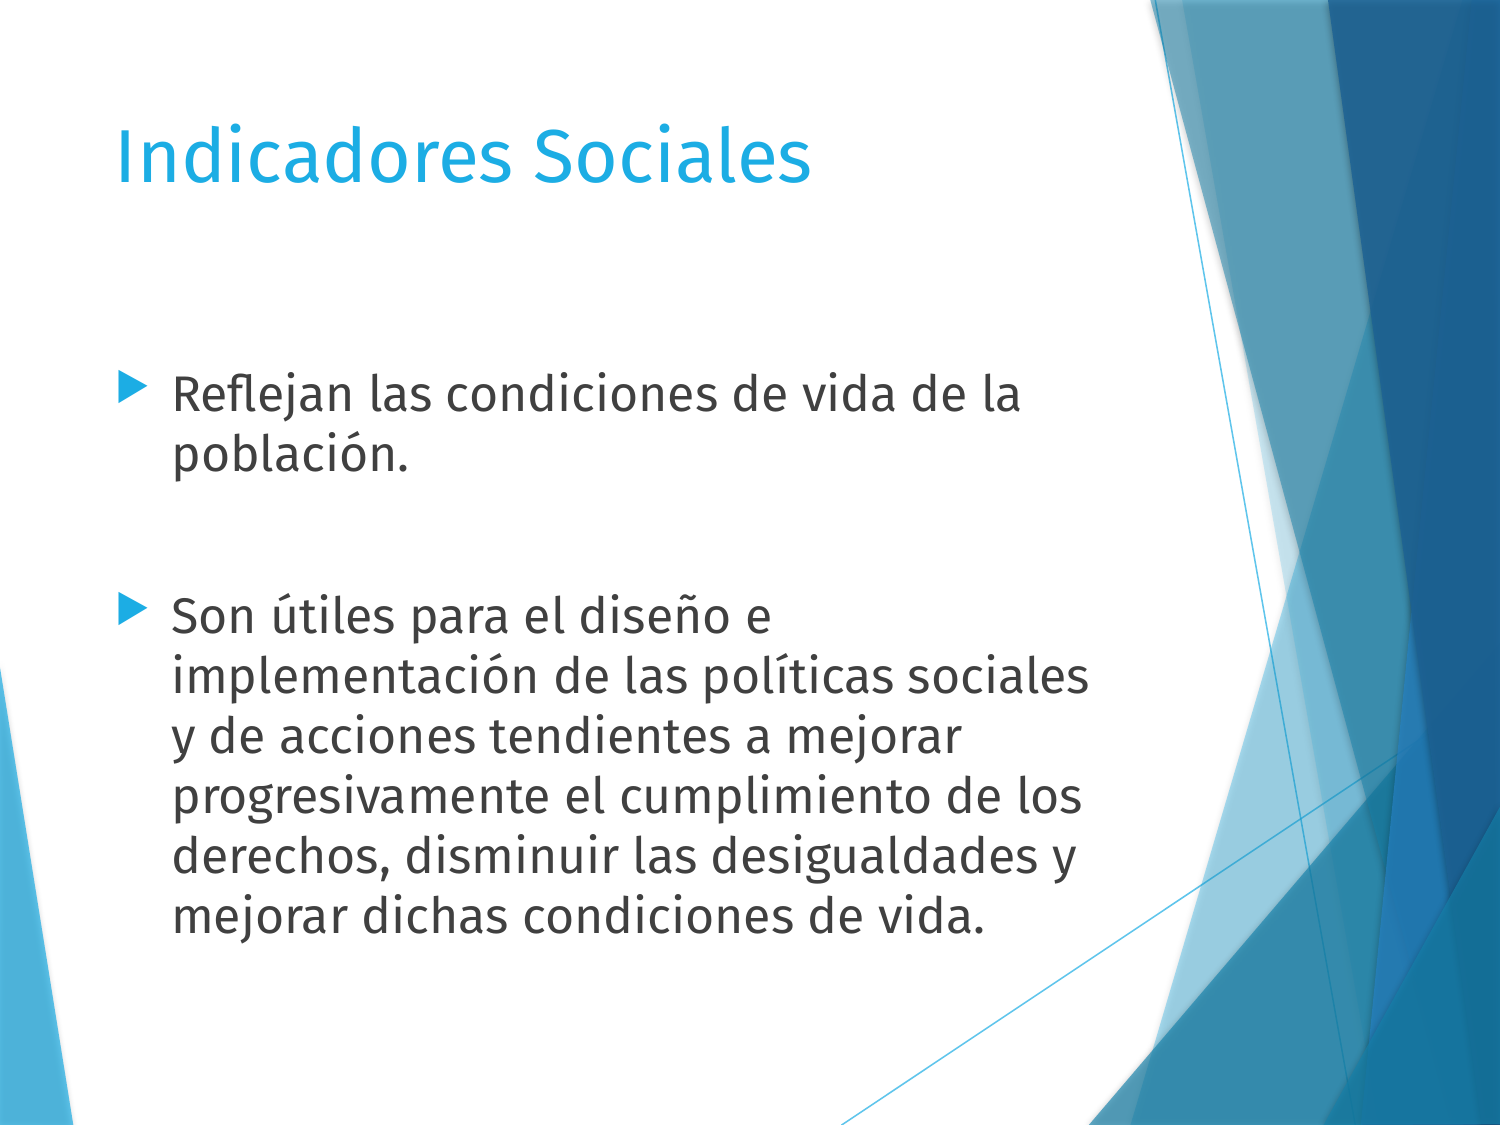

# Indicadores Sociales
Reflejan las condiciones de vida de la población.

Son útiles para el diseño e implementación de las políticas sociales y de acciones tendientes a mejorar progresivamente el cumplimiento de los derechos, disminuir las desigualdades y mejorar dichas condiciones de vida.